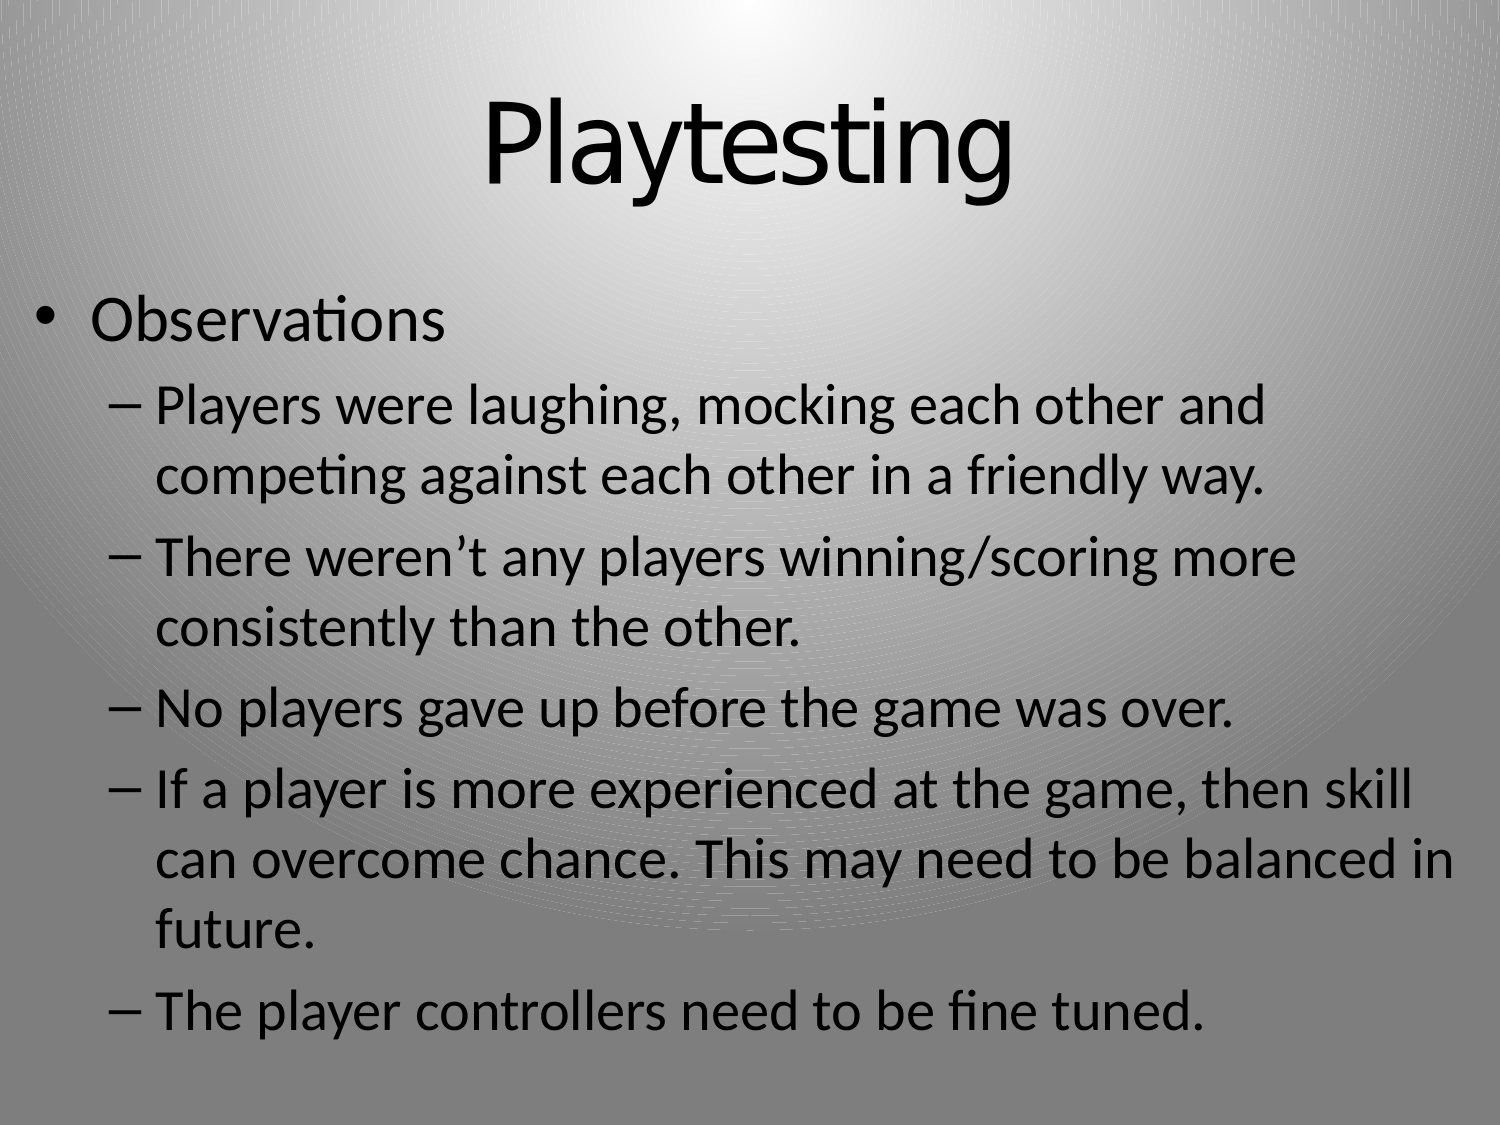

# Playtesting
Observations
Players were laughing, mocking each other and competing against each other in a friendly way.
There weren’t any players winning/scoring more consistently than the other.
No players gave up before the game was over.
If a player is more experienced at the game, then skill can overcome chance. This may need to be balanced in future.
The player controllers need to be fine tuned.